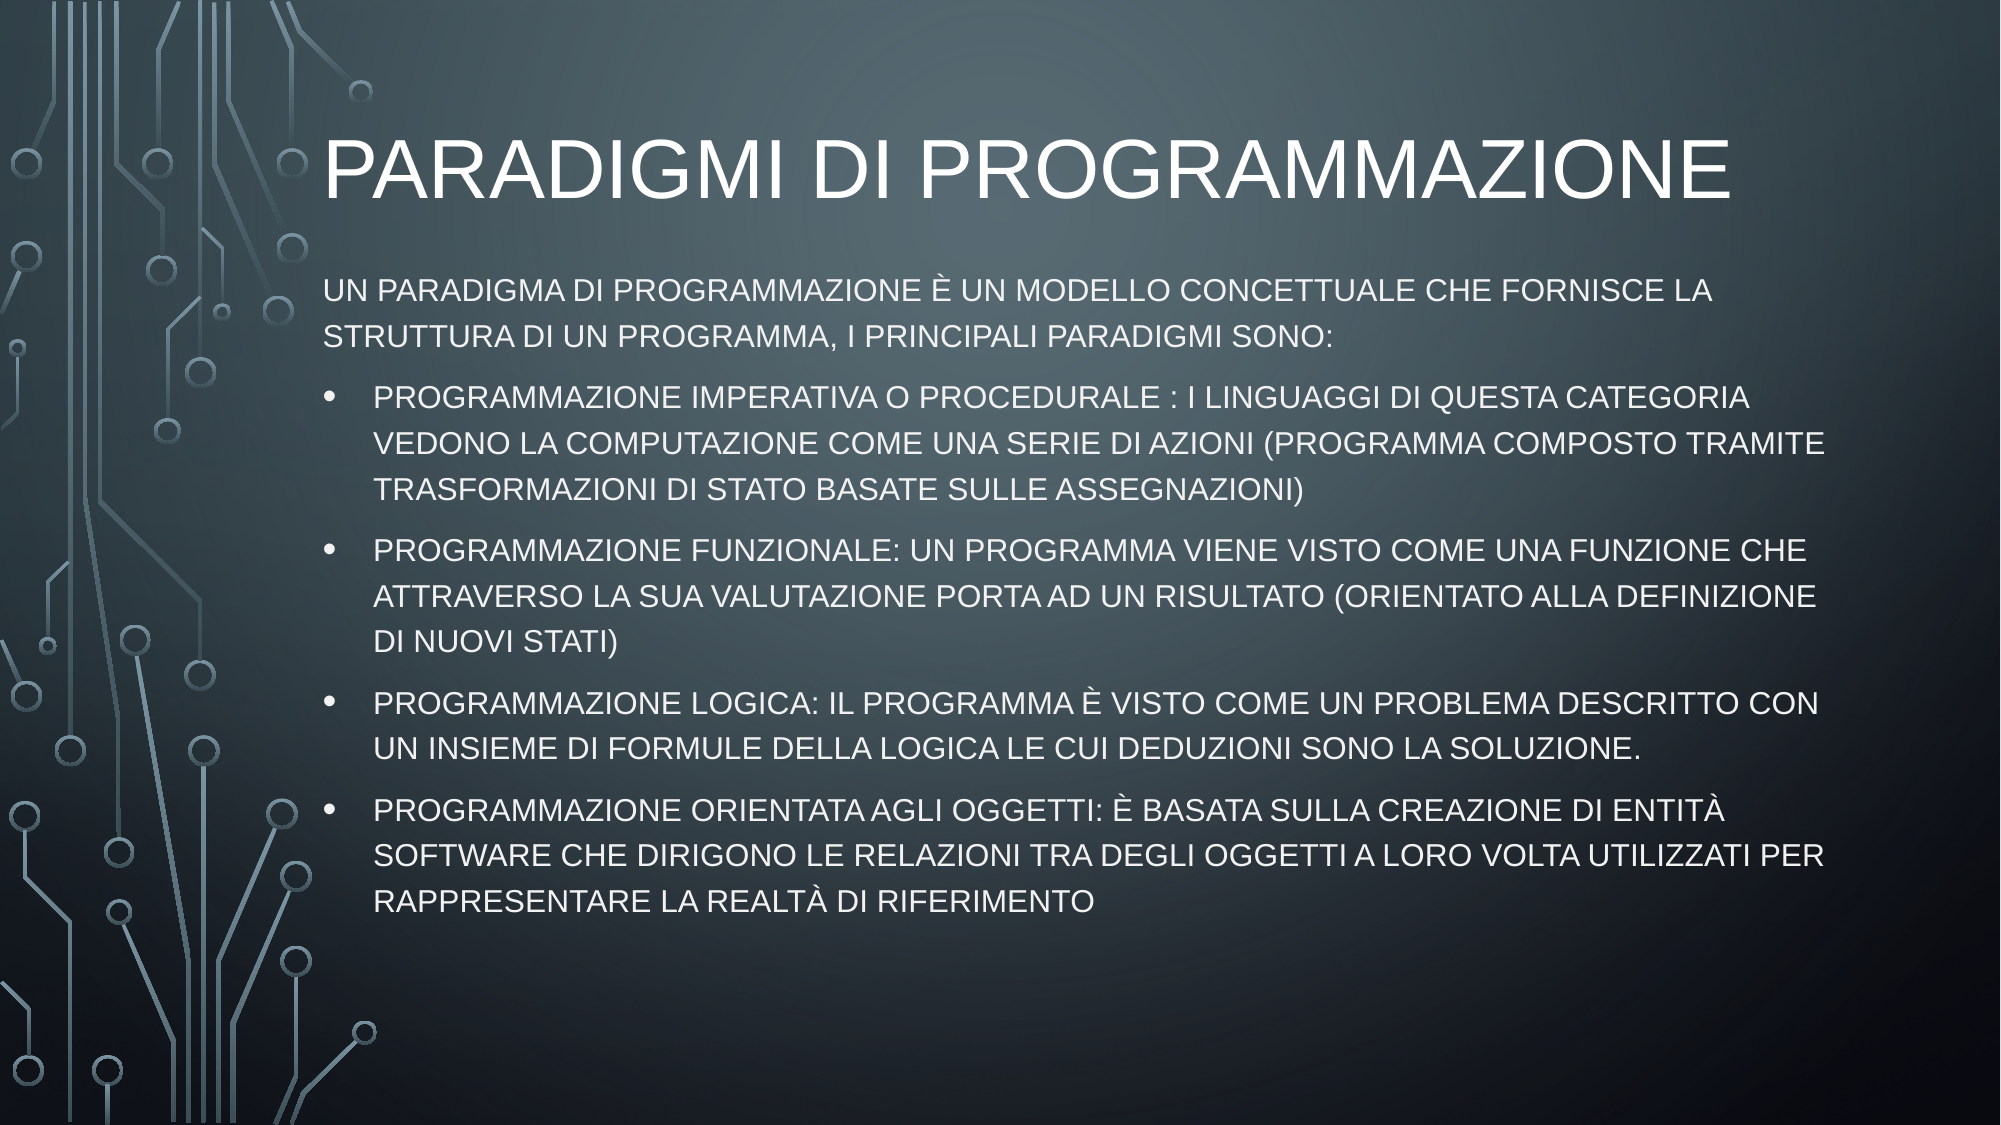

# Paradigmi di programmazione
Un paradigma di programmazione è un modello concettuale che fornisce la struttura di un programma, i principali paradigmi sono:
Programmazione imperativa o procedurale : i linguaggi di questa categoria vedono la computazione come una serie di azioni (programma composto tramite trasformazioni di stato basate sulle assegnazioni)
Programmazione funzionale: un programma viene visto come una funzione che attraverso la sua valutazione porta ad un risultato (orientato alla definizione di nuovi stati)
Programmazione logica: il programma è visto come un problema descritto con un insieme di formule della logica le cui deduzioni sono la soluzione.
Programmazione orientata agli oggetti: è basata sulla creazione di entità software che dirigono le relazioni tra degli oggetti a loro volta utilizzati per rappresentare la realtà di riferimento